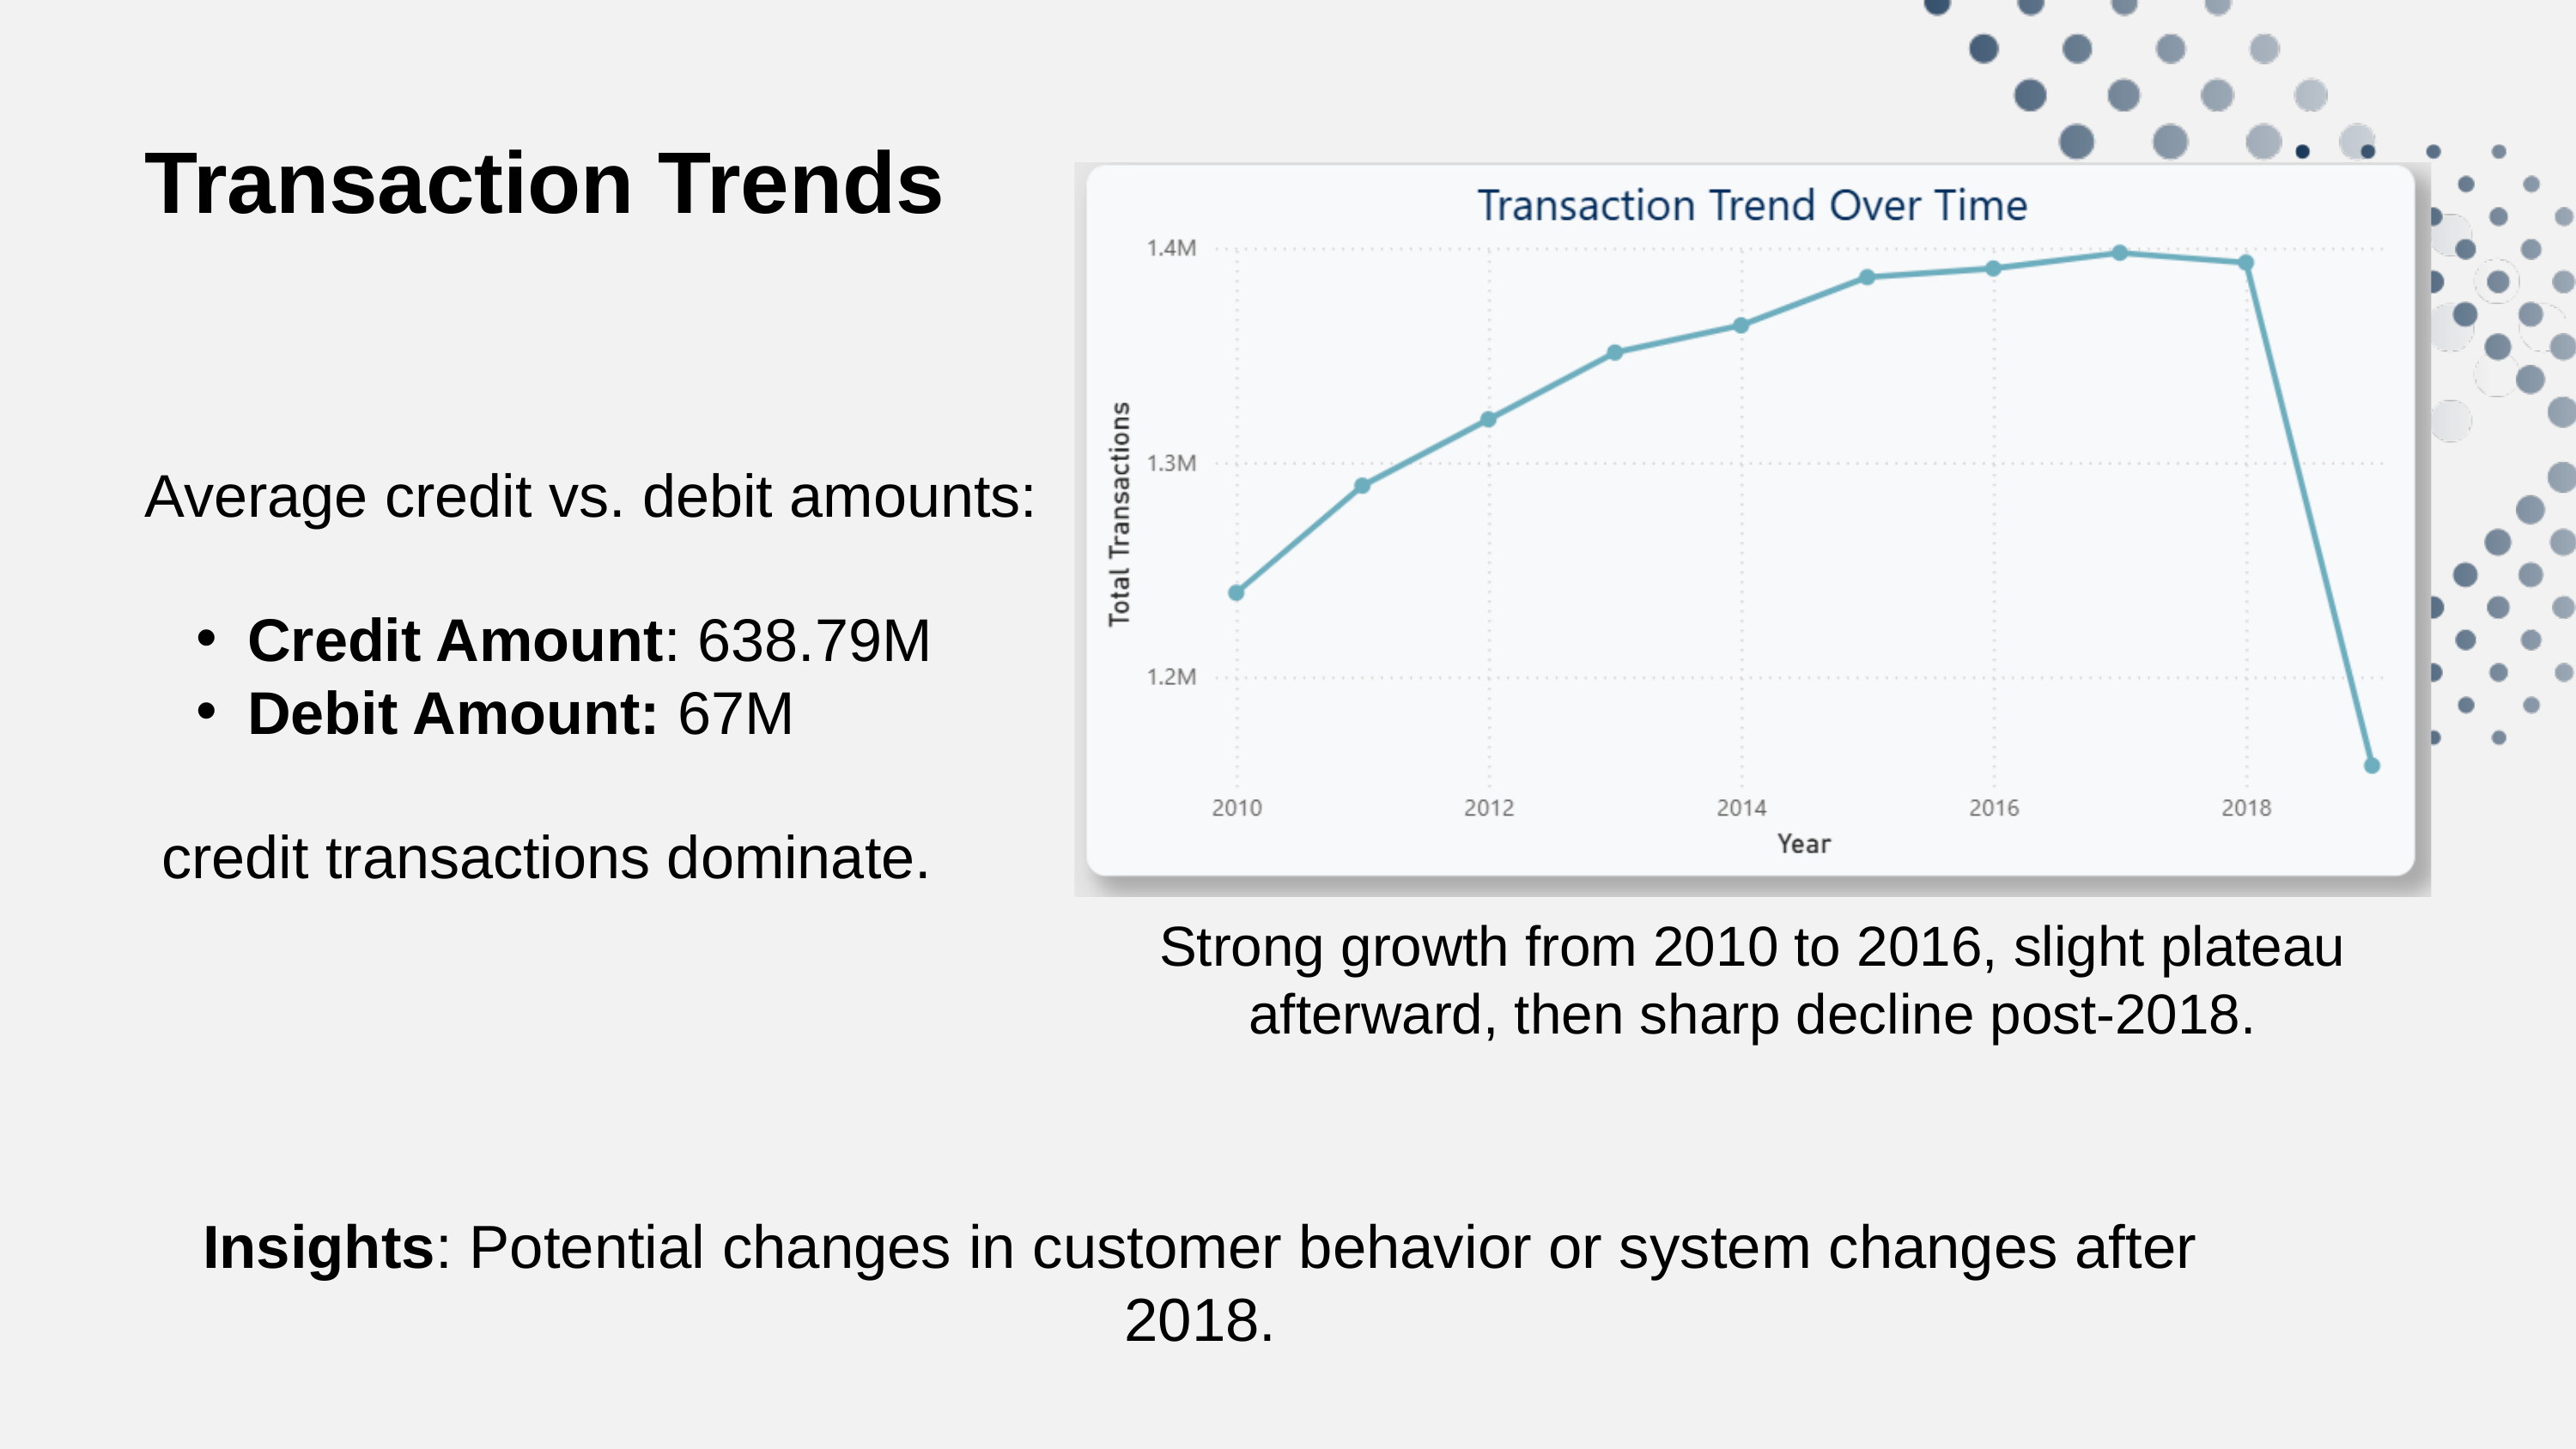

Transaction Trends

Average credit vs. debit amounts:

Credit Amount: 638.79M
Debit Amount: 67M

 credit transactions dominate.
Strong growth from 2010 to 2016, slight plateau afterward, then sharp decline post-2018.
Insights: Potential changes in customer behavior or system changes after 2018.